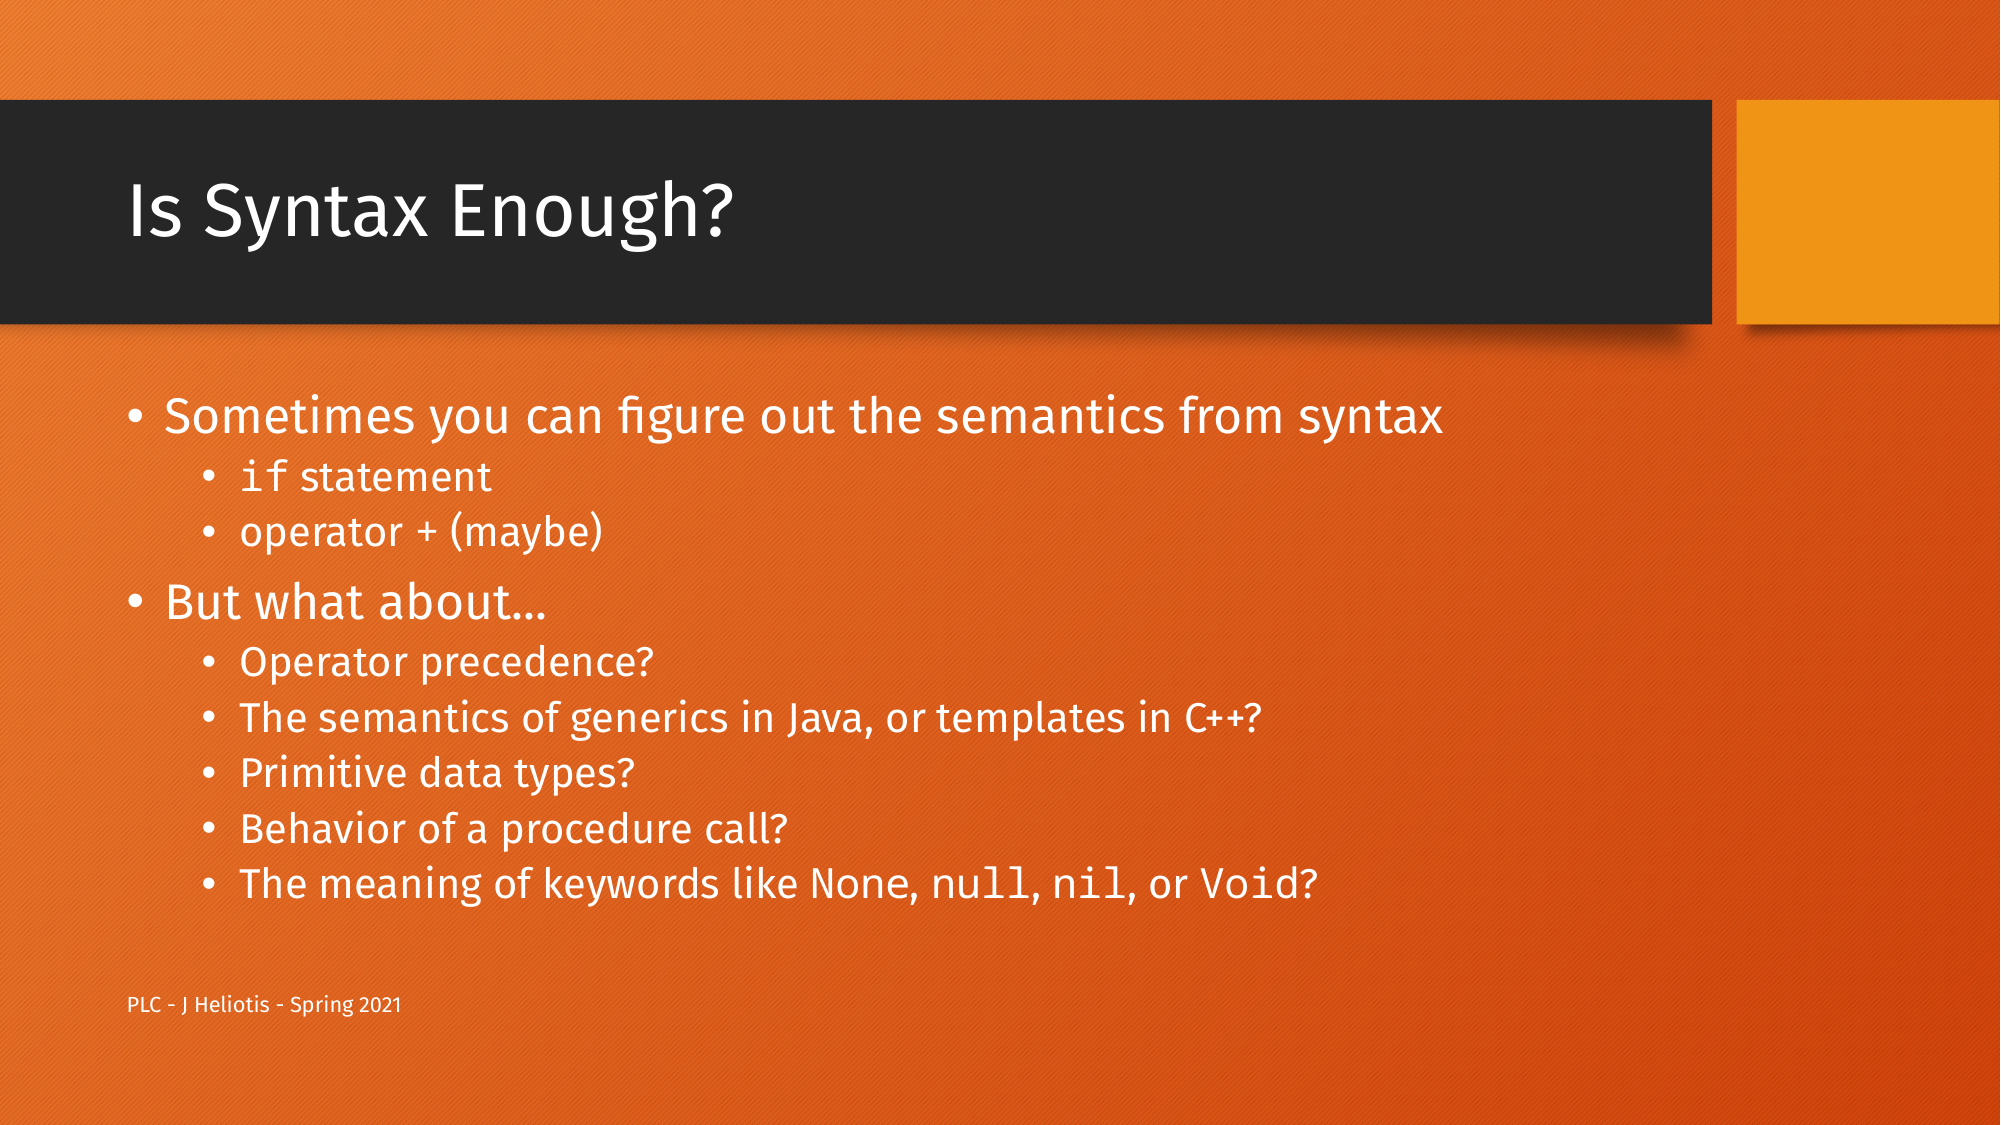

# Is Syntax Enough?
Sometimes you can figure out the semantics from syntax
if statement
operator + (maybe)
But what about...
Operator precedence?
The semantics of generics in Java, or templates in C++?
Primitive data types?
Behavior of a procedure call?
The meaning of keywords like None, null, nil, or Void?
PLC - J Heliotis - Spring 2021